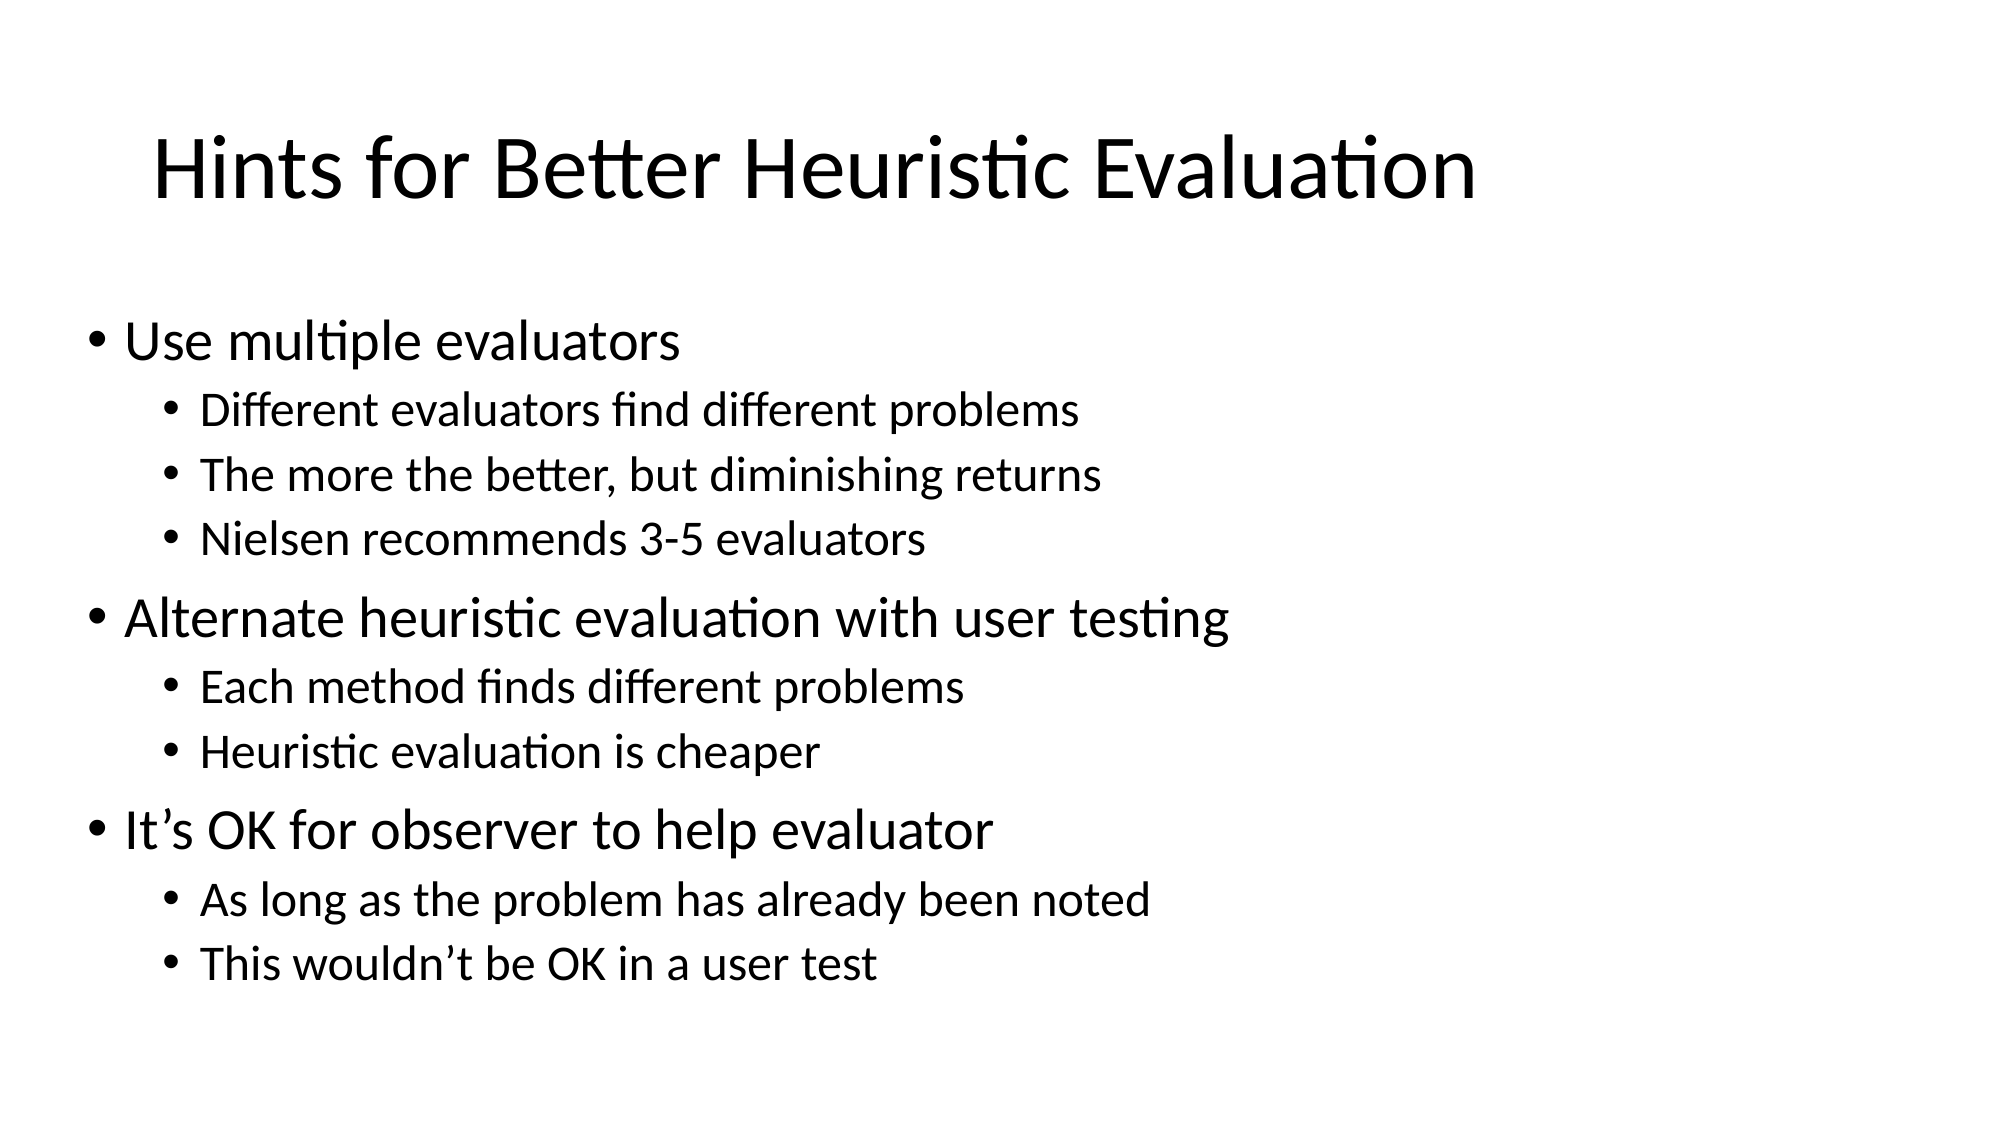

# Hints for Better Heuristic Evaluation
Use multiple evaluators
Different evaluators find different problems
The more the better, but diminishing returns
Nielsen recommends 3-5 evaluators
Alternate heuristic evaluation with user testing
Each method finds different problems
Heuristic evaluation is cheaper
It’s OK for observer to help evaluator
As long as the problem has already been noted
This wouldn’t be OK in a user test